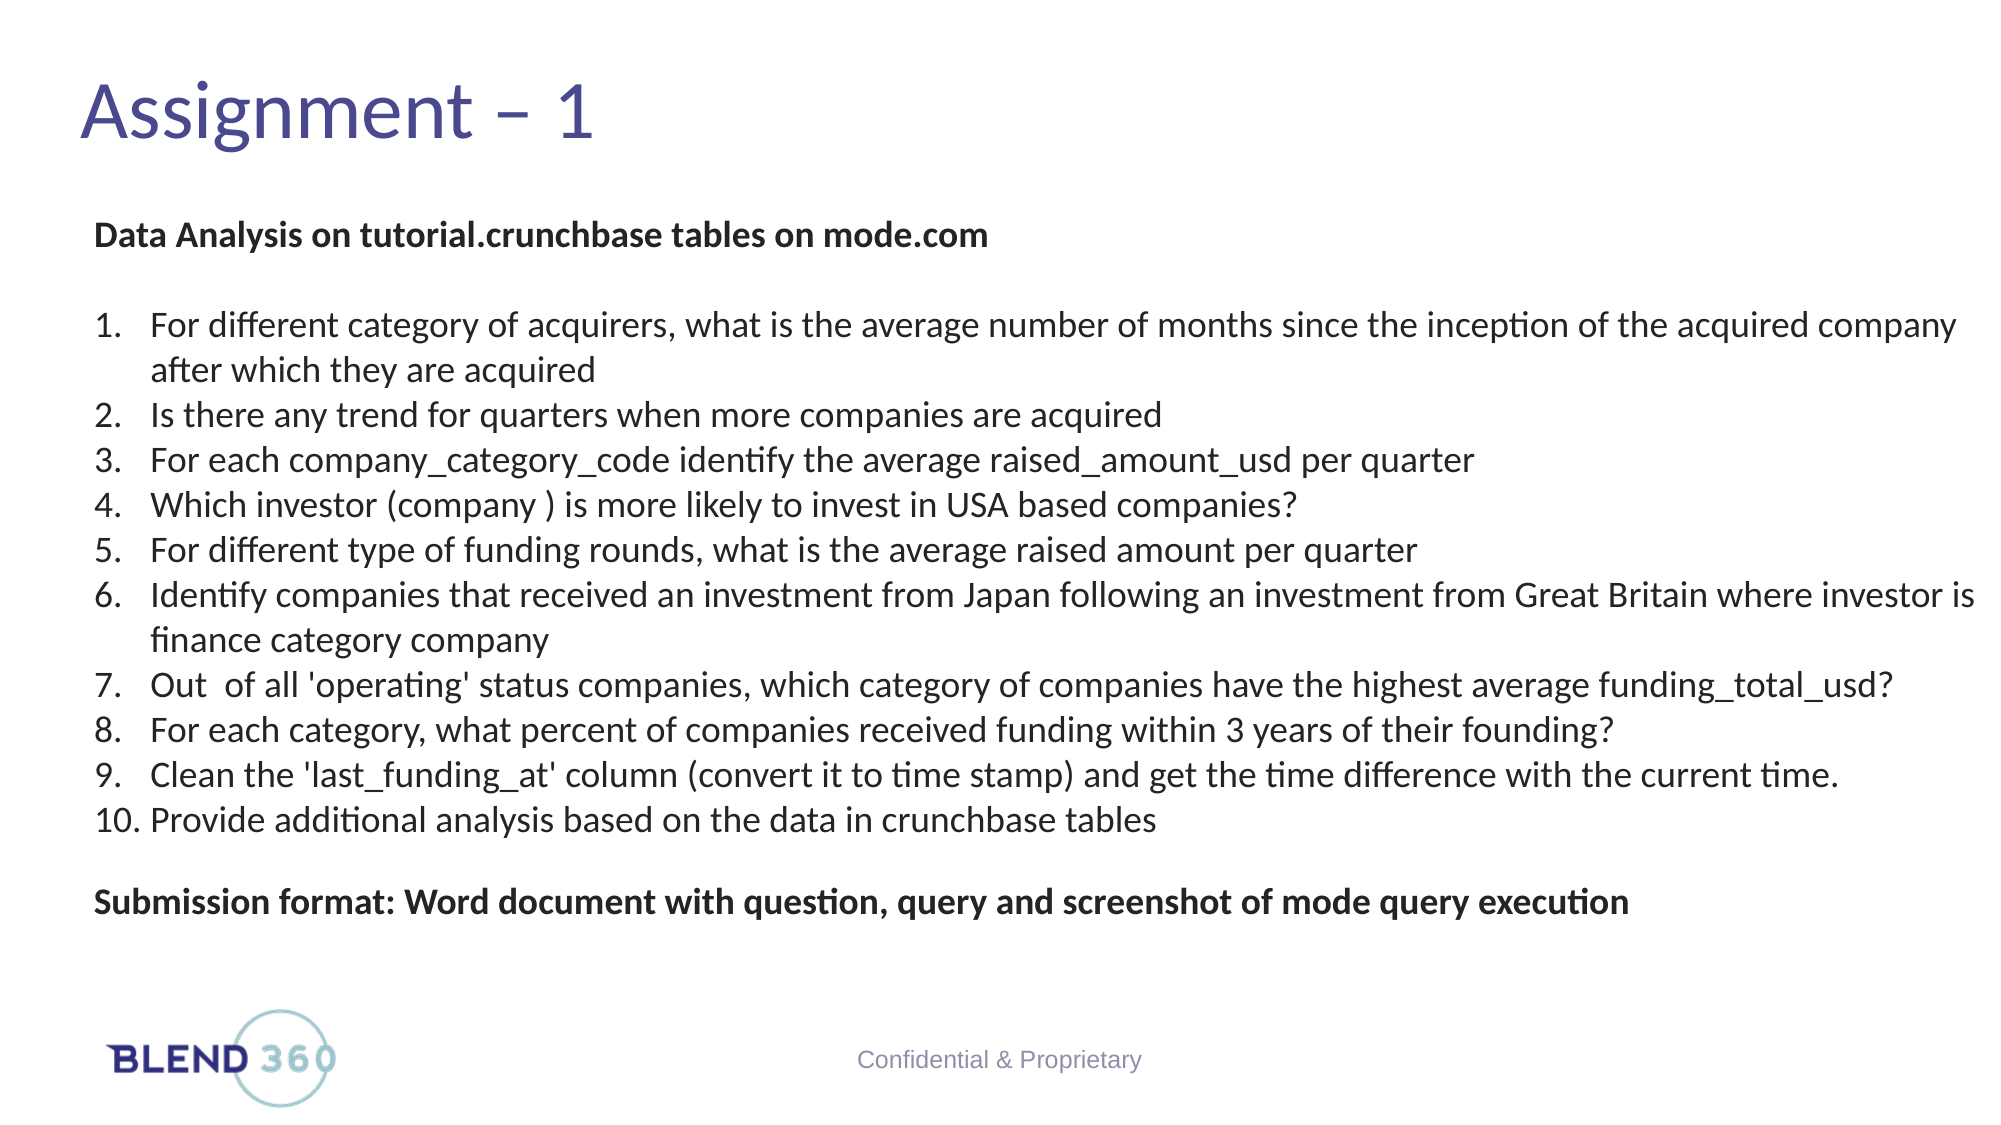

# Assignment – 1
Data Analysis on tutorial.crunchbase tables on mode.com

For different category of acquirers, what is the average number of months since the inception of the acquired company after which they are acquired
Is there any trend for quarters when more companies are acquired
For each company_category_code identify the average raised_amount_usd per quarter
Which investor (company ) is more likely to invest in USA based companies?
For different type of funding rounds, what is the average raised amount per quarter
Identify companies that received an investment from Japan following an investment from Great Britain where investor is finance category company
Out  of all 'operating' status companies, which category of companies have the highest average funding_total_usd?
For each category, what percent of companies received funding within 3 years of their founding?
Clean the 'last_funding_at' column (convert it to time stamp) and get the time difference with the current time.
Provide additional analysis based on the data in crunchbase tables
Submission format: Word document with question, query and screenshot of mode query execution